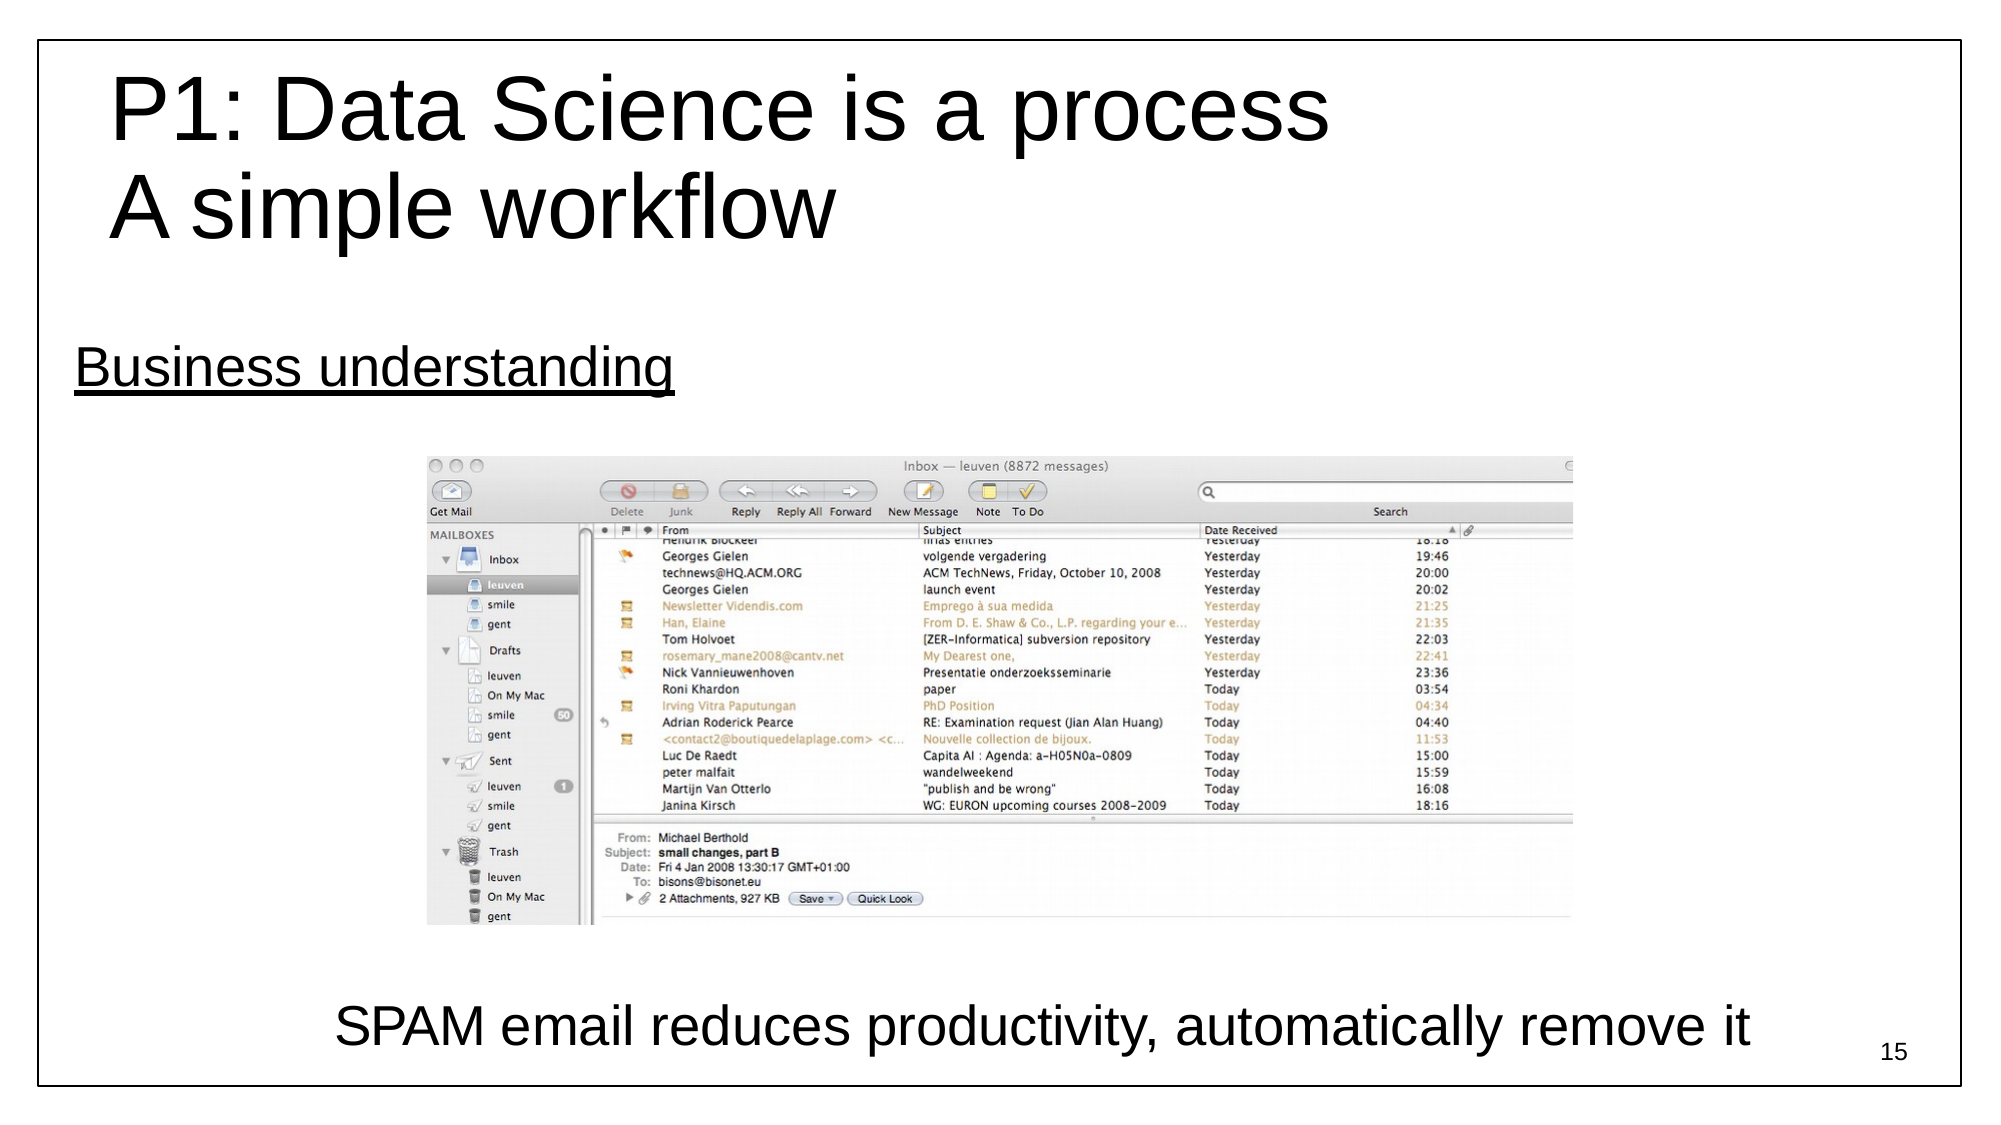

# P1: Data Science is a process A simple workflow
Business understanding

SPAM email reduces productivity, automatically remove it
15